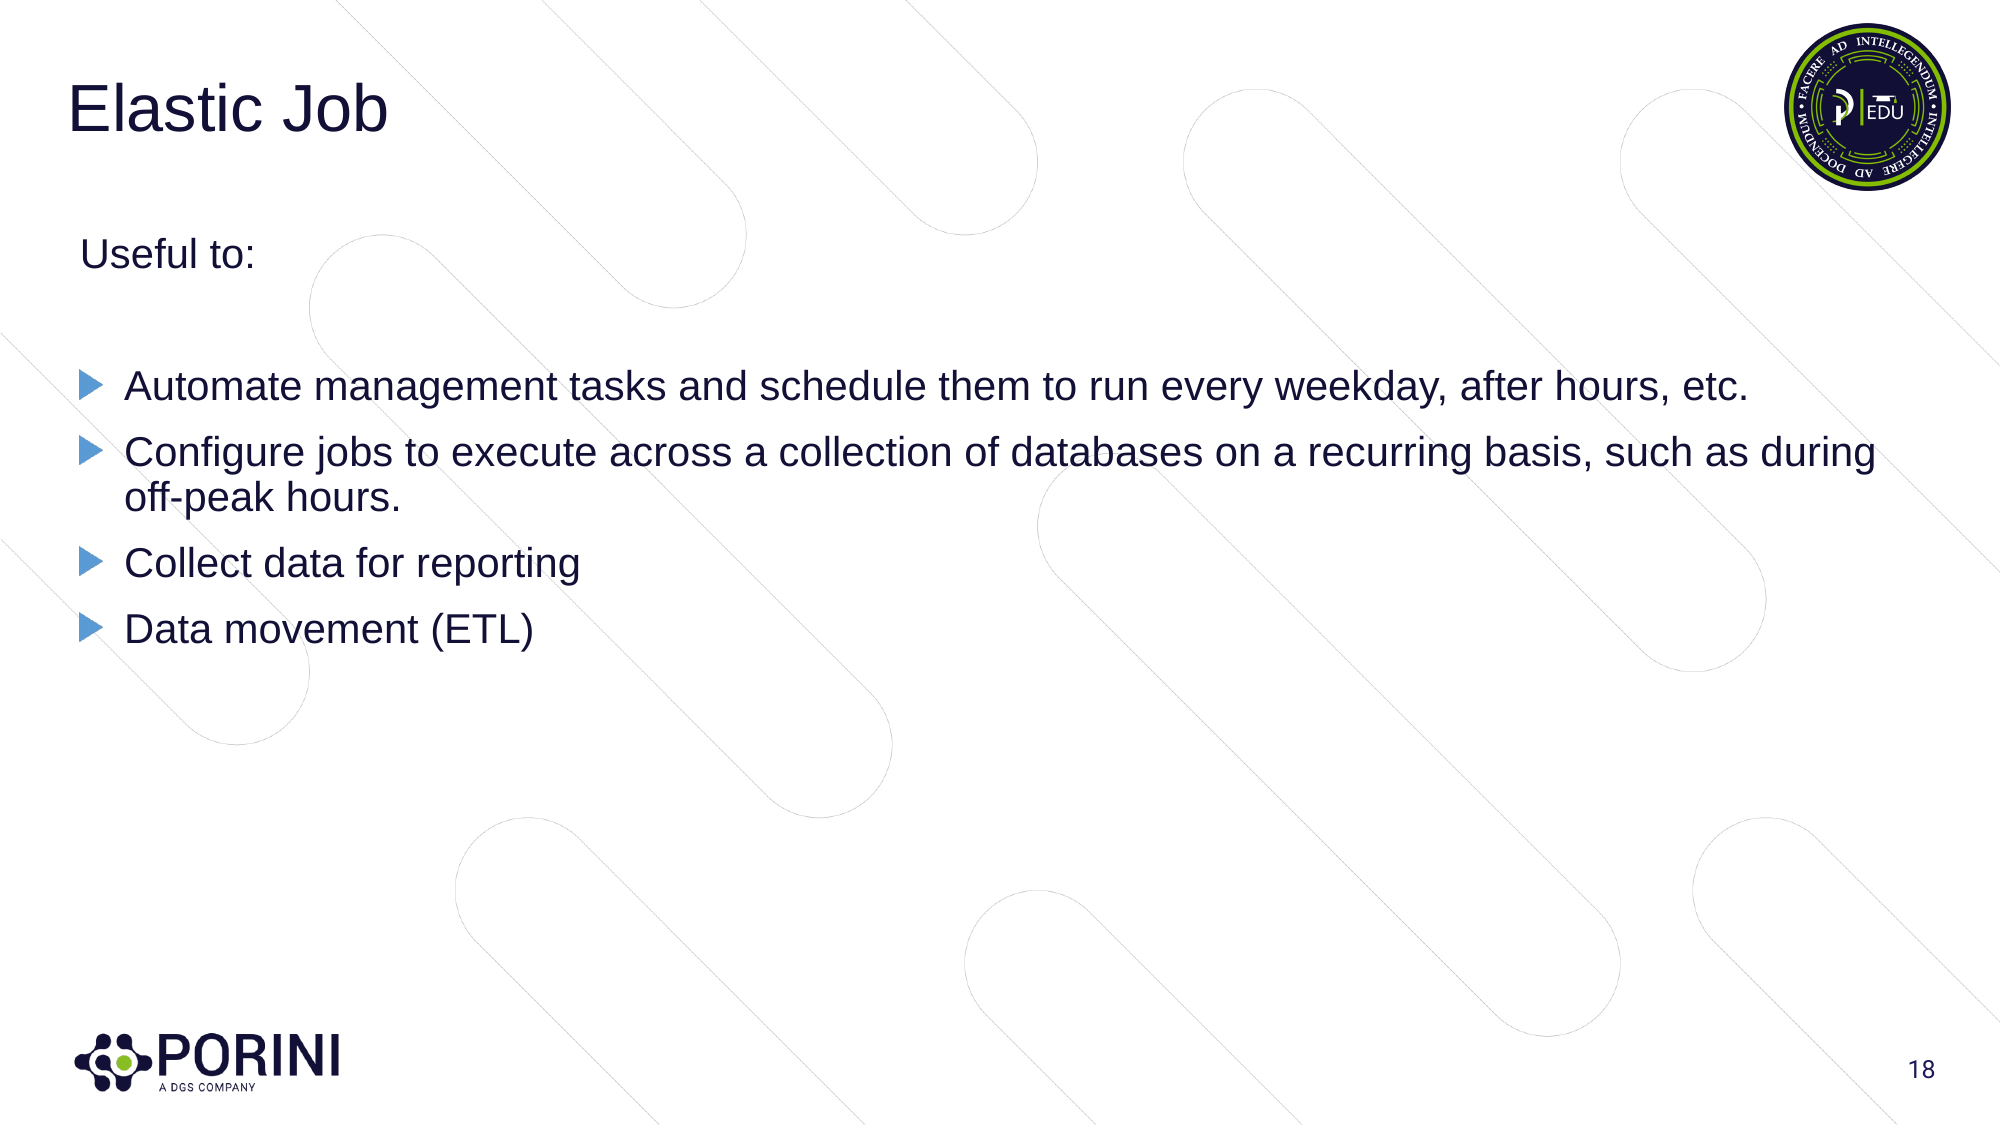

# Elastic Job
Useful to:

Automate management tasks and schedule them to run every weekday, after hours, etc.
Configure jobs to execute across a collection of databases on a recurring basis, such as during off-peak hours.
Collect data for reporting
Data movement (ETL)
18